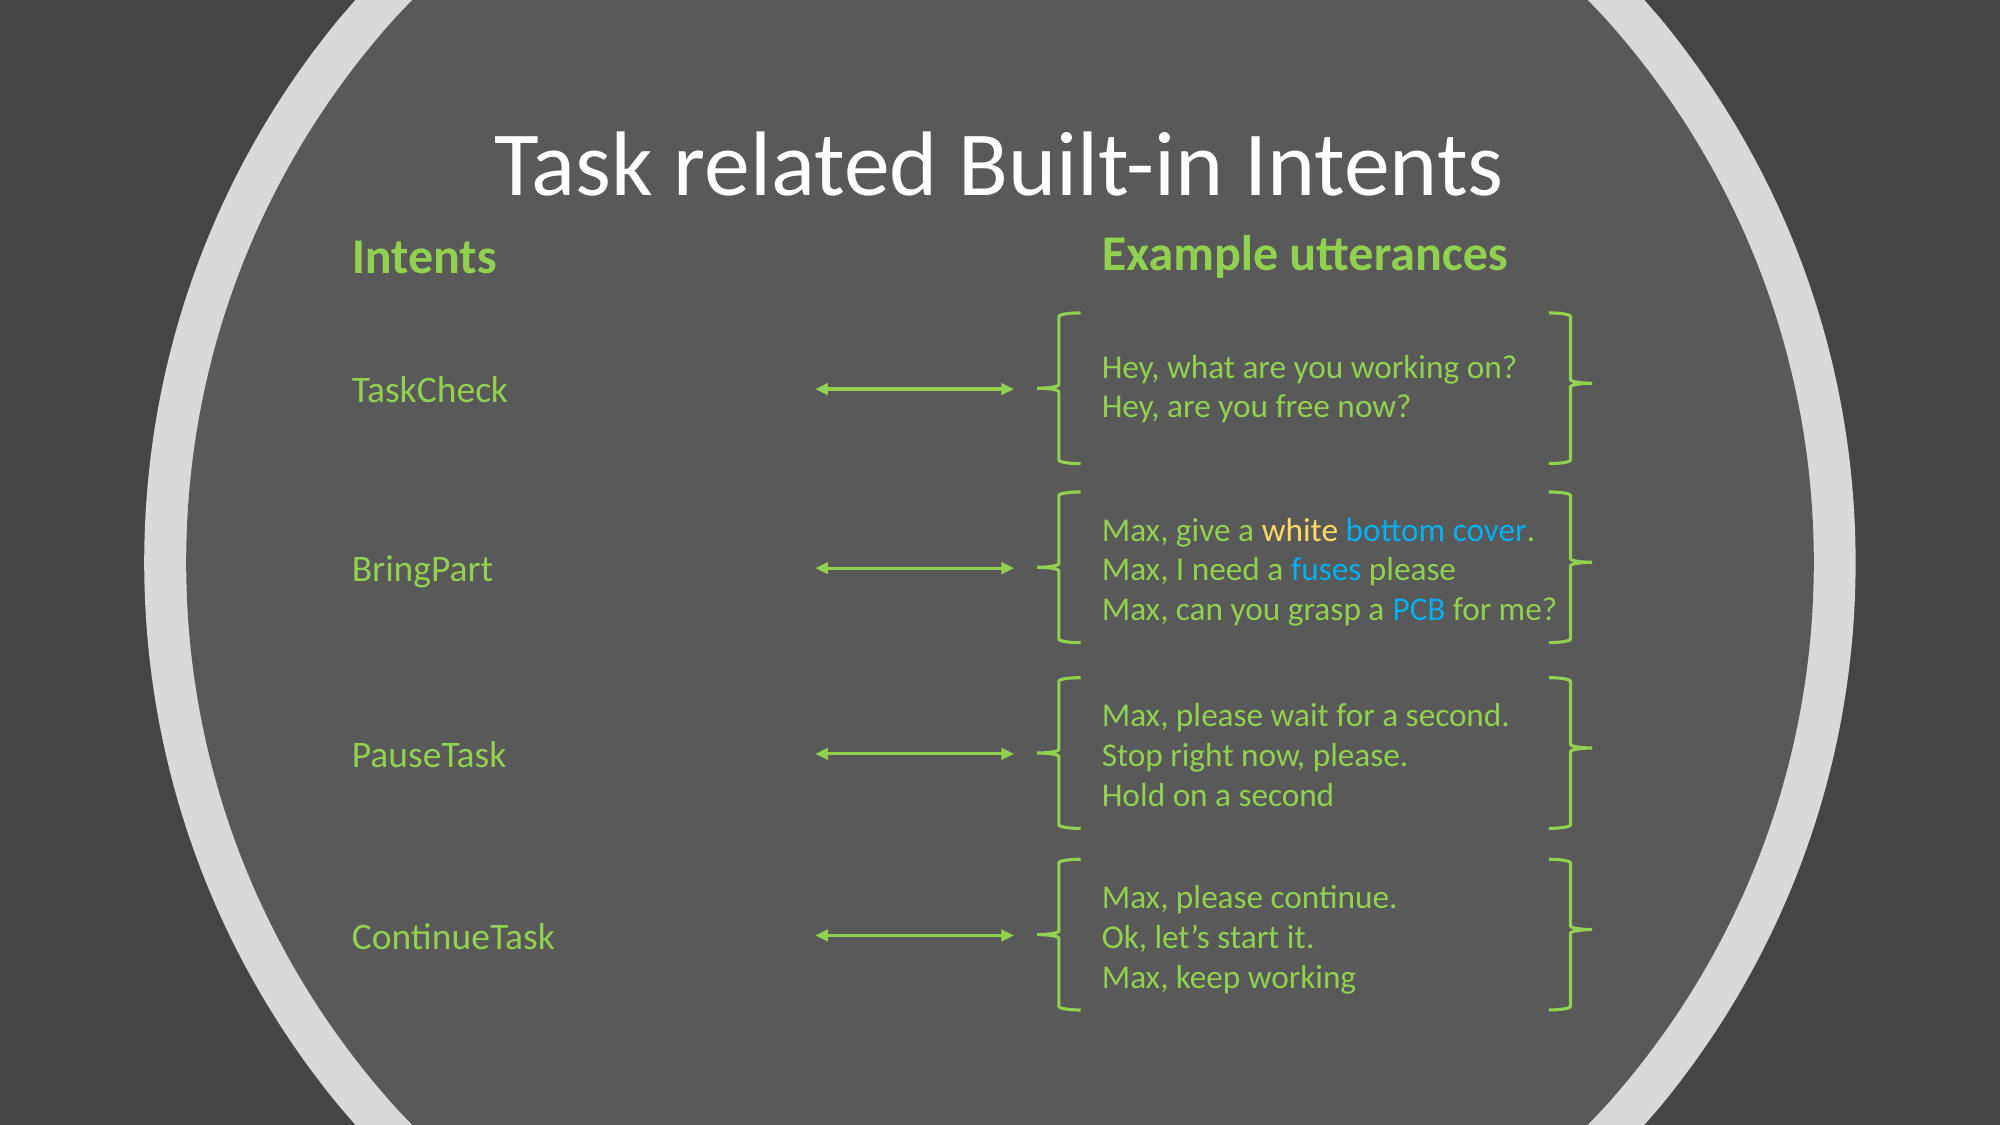

# Task related Built-in Intents
Example utterances
Intents

Hey, what are you working on?
Hey, are you free now?
TaskCheck

Max, give a white bottom cover.
Max, I need a fuses please
Max, can you grasp a PCB for me?
BringPart

Max, please wait for a second.
Stop right now, please.
Hold on a second
PauseTask

Max, please continue.
Ok, let’s start it.
Max, keep working
ContinueTask